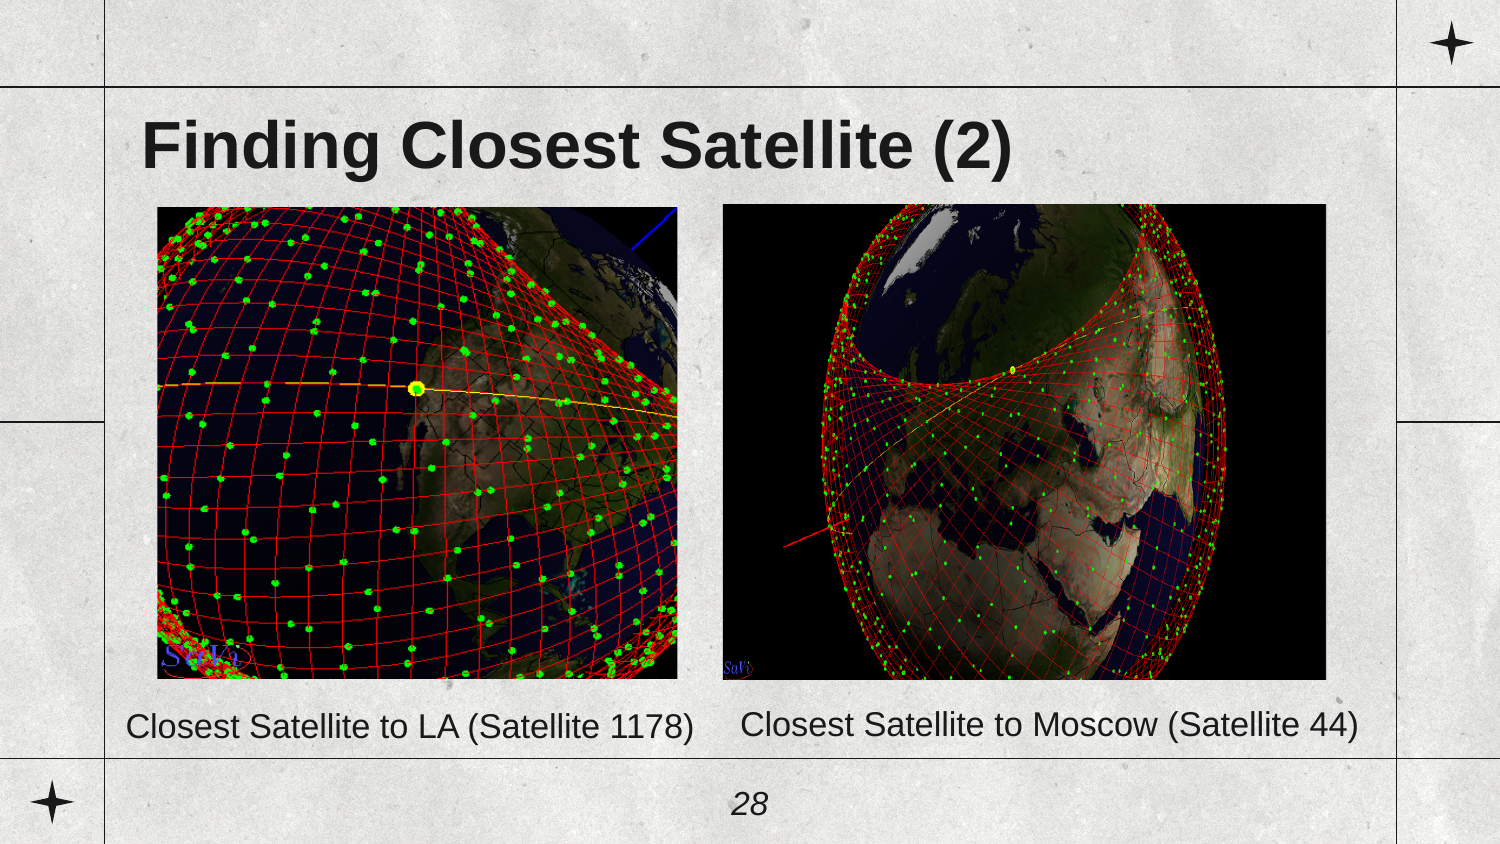

# Finding Closest Satellite (2)

Closest Satellite to Moscow (Satellite 44)
Closest Satellite to LA (Satellite 1178)
28